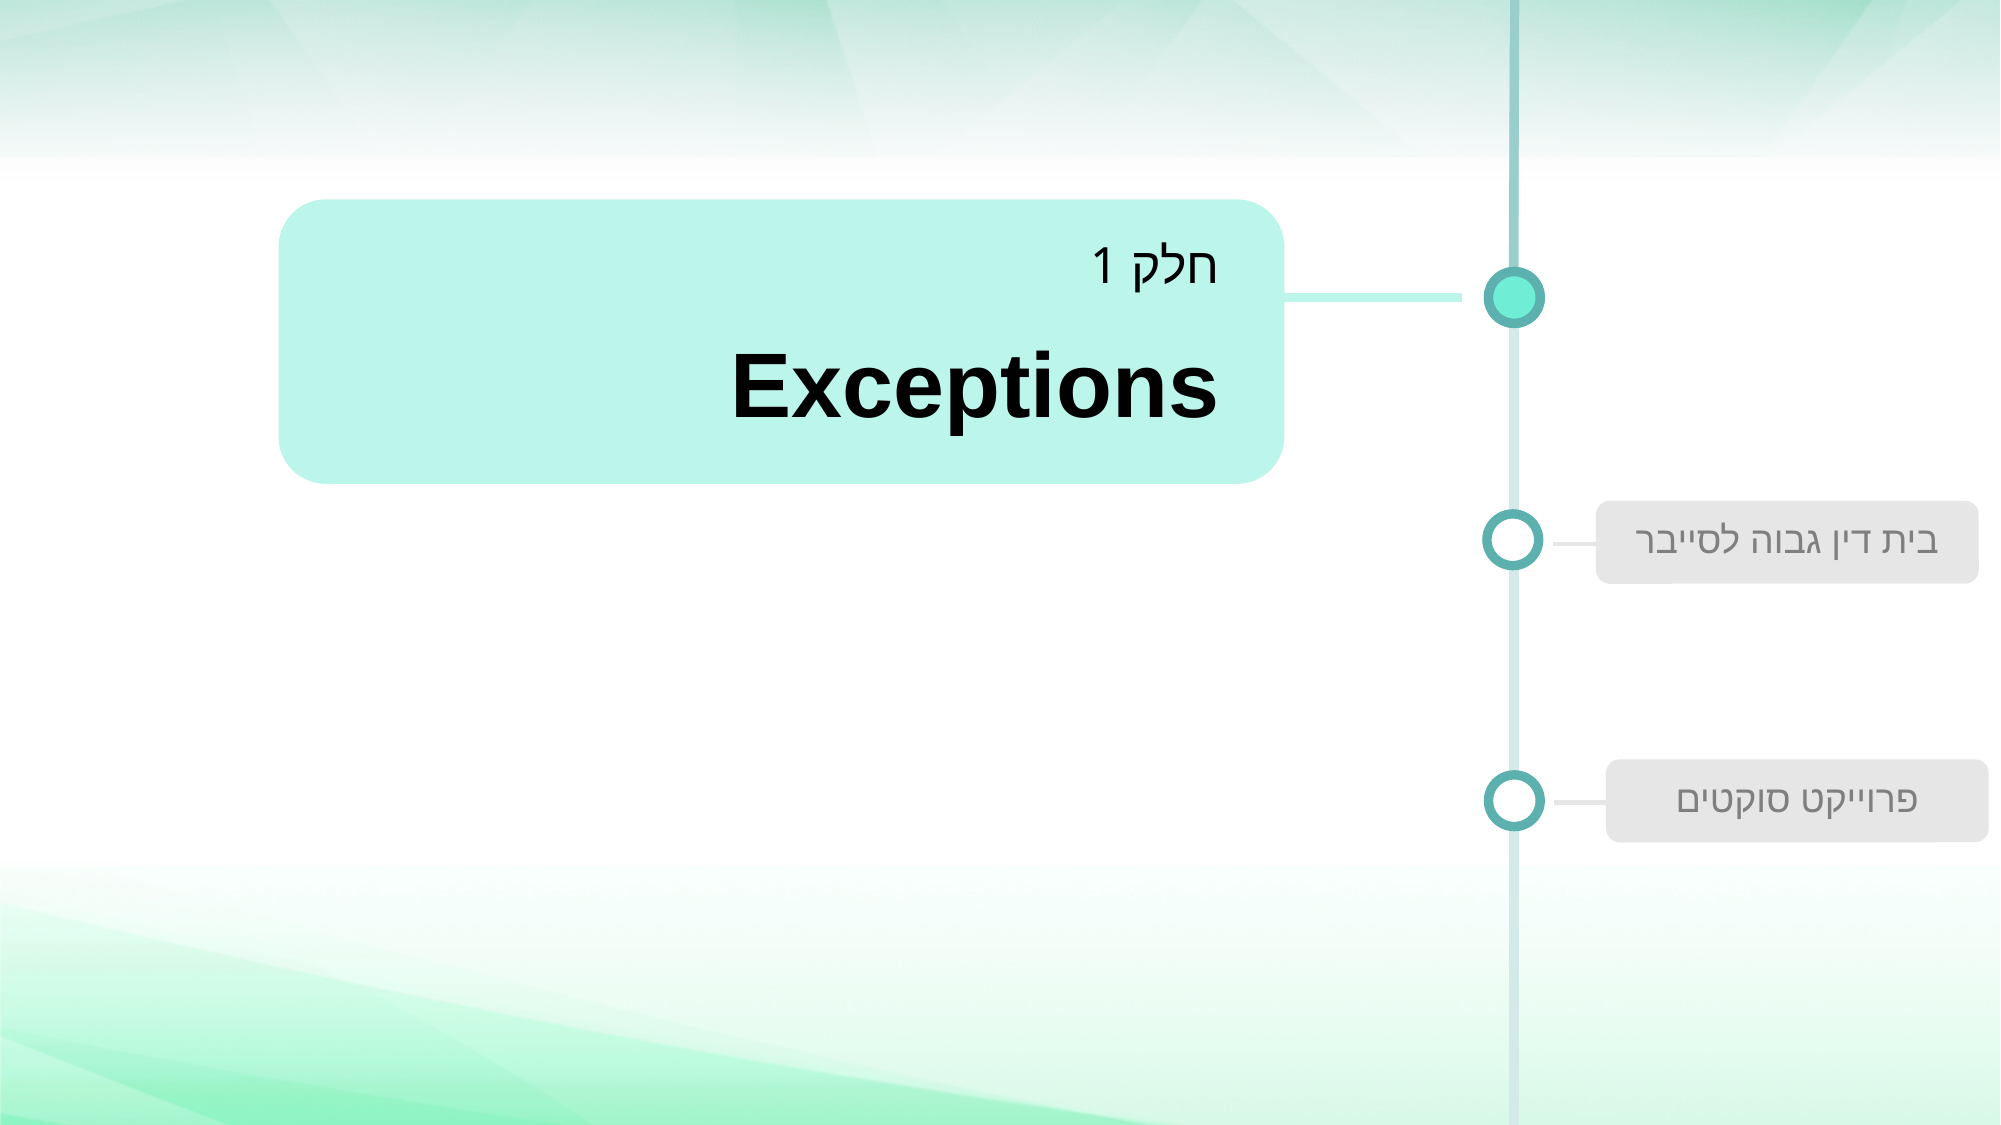

חלק 1
Exceptions

בית דין גבוה לסייבר

פרוייקט סוקטים